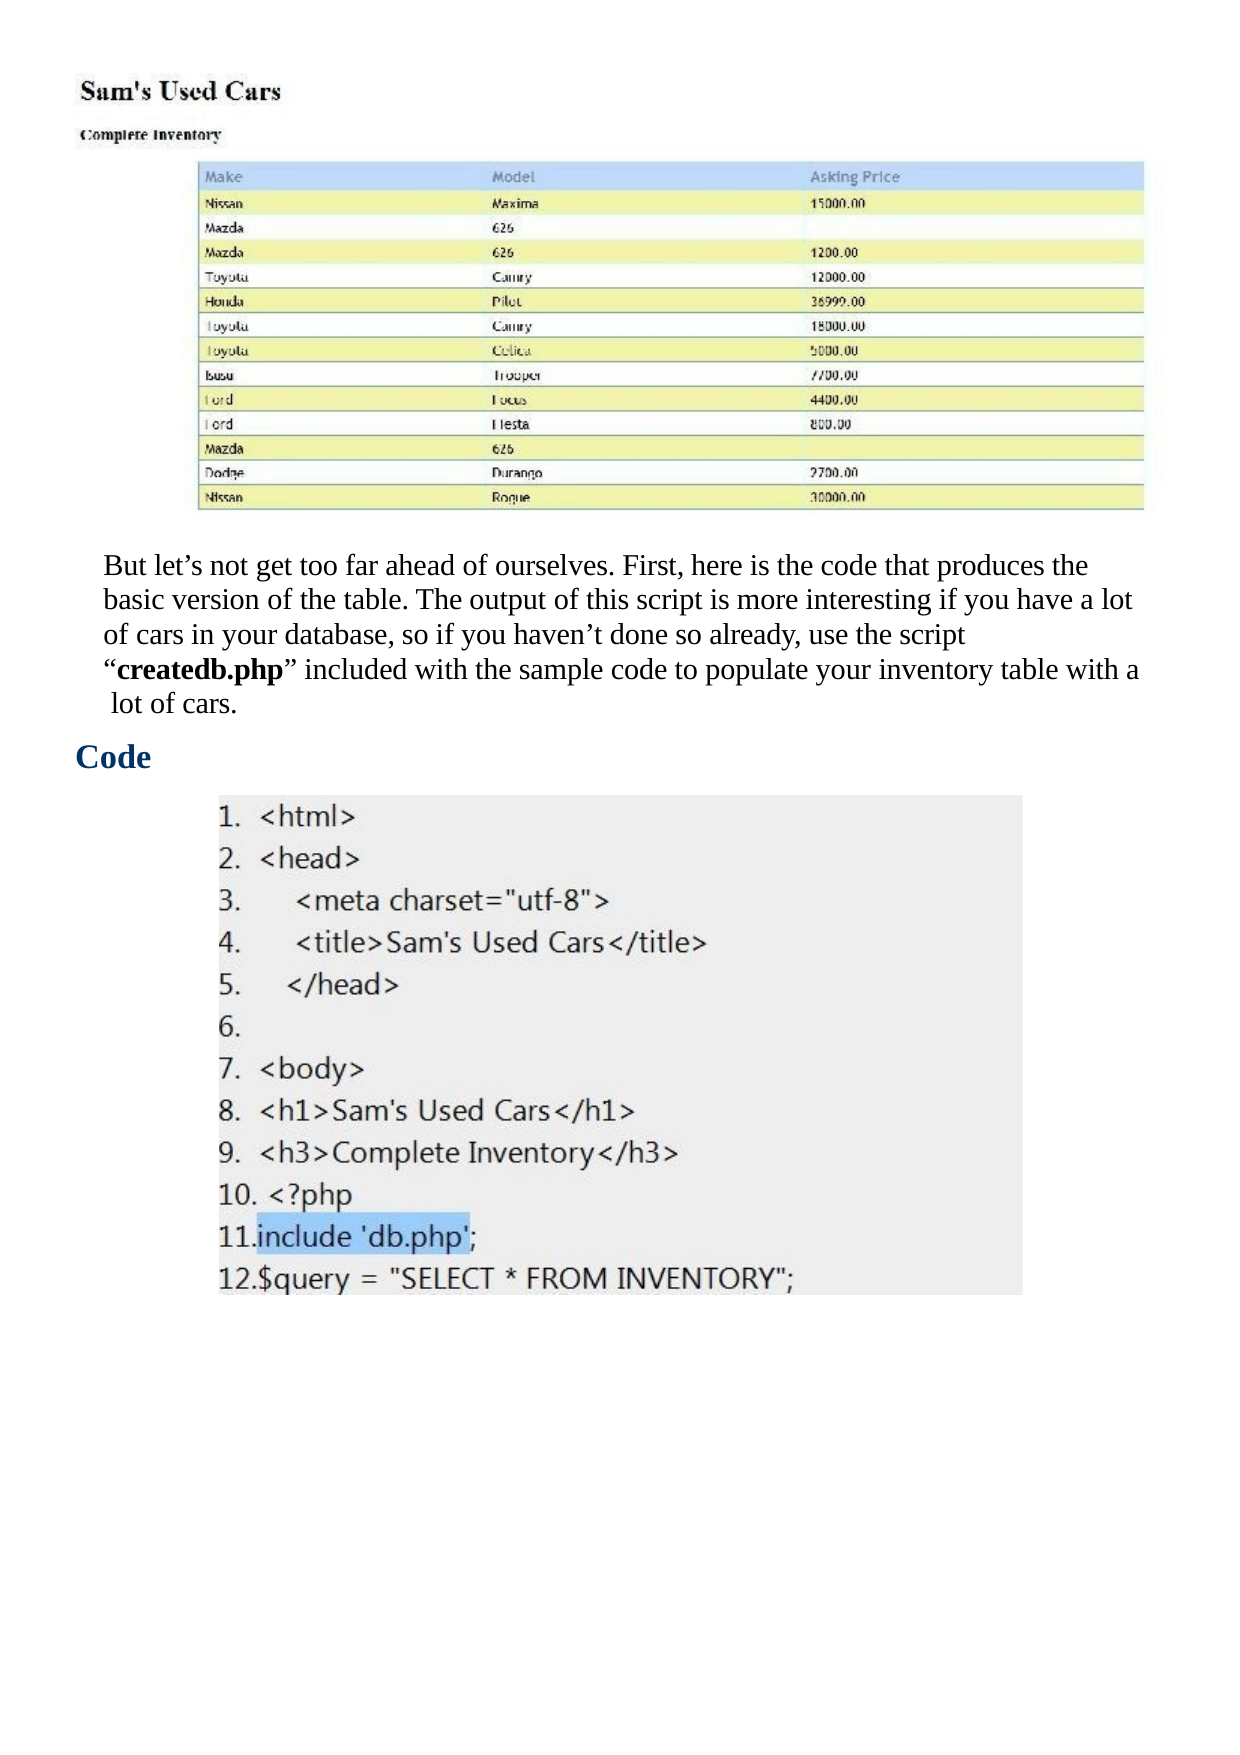

But let’s not get too far ahead of ourselves. First, here is the code that produces the  basic version of the table. The output of this script is more interesting if you have a lot  of cars in your database, so if you haven’t done so already, use the script  “createdb.php” included with the sample code to populate your inventory table with a  lot of cars.
Code